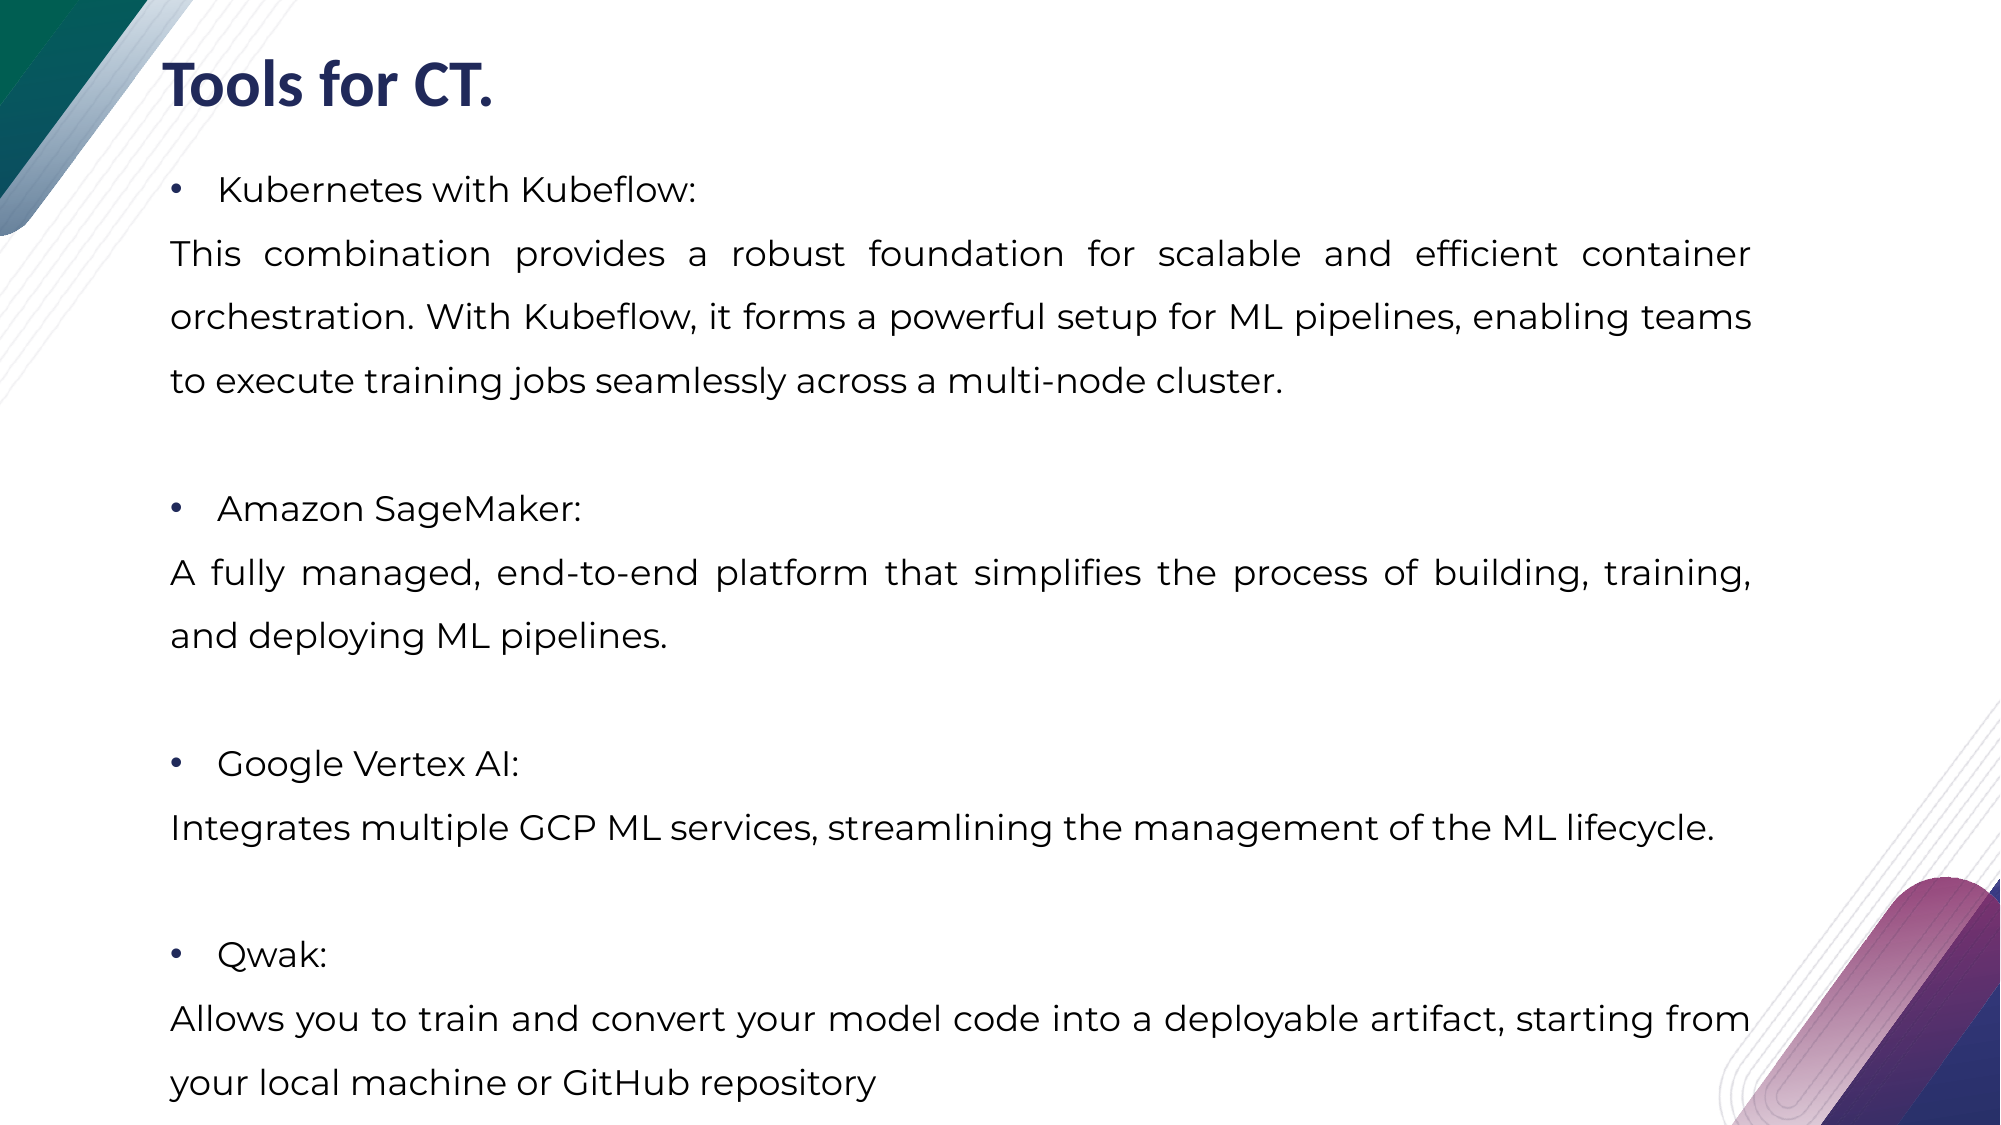

# Tools for CT.
Kubernetes with Kubeflow:
This combination provides a robust foundation for scalable and efficient container orchestration. With Kubeflow, it forms a powerful setup for ML pipelines, enabling teams to execute training jobs seamlessly across a multi-node cluster.

Amazon SageMaker:
A fully managed, end-to-end platform that simplifies the process of building, training, and deploying ML pipelines.

Google Vertex AI:
Integrates multiple GCP ML services, streamlining the management of the ML lifecycle.

Qwak:
Allows you to train and convert your model code into a deployable artifact, starting from your local machine or GitHub repository